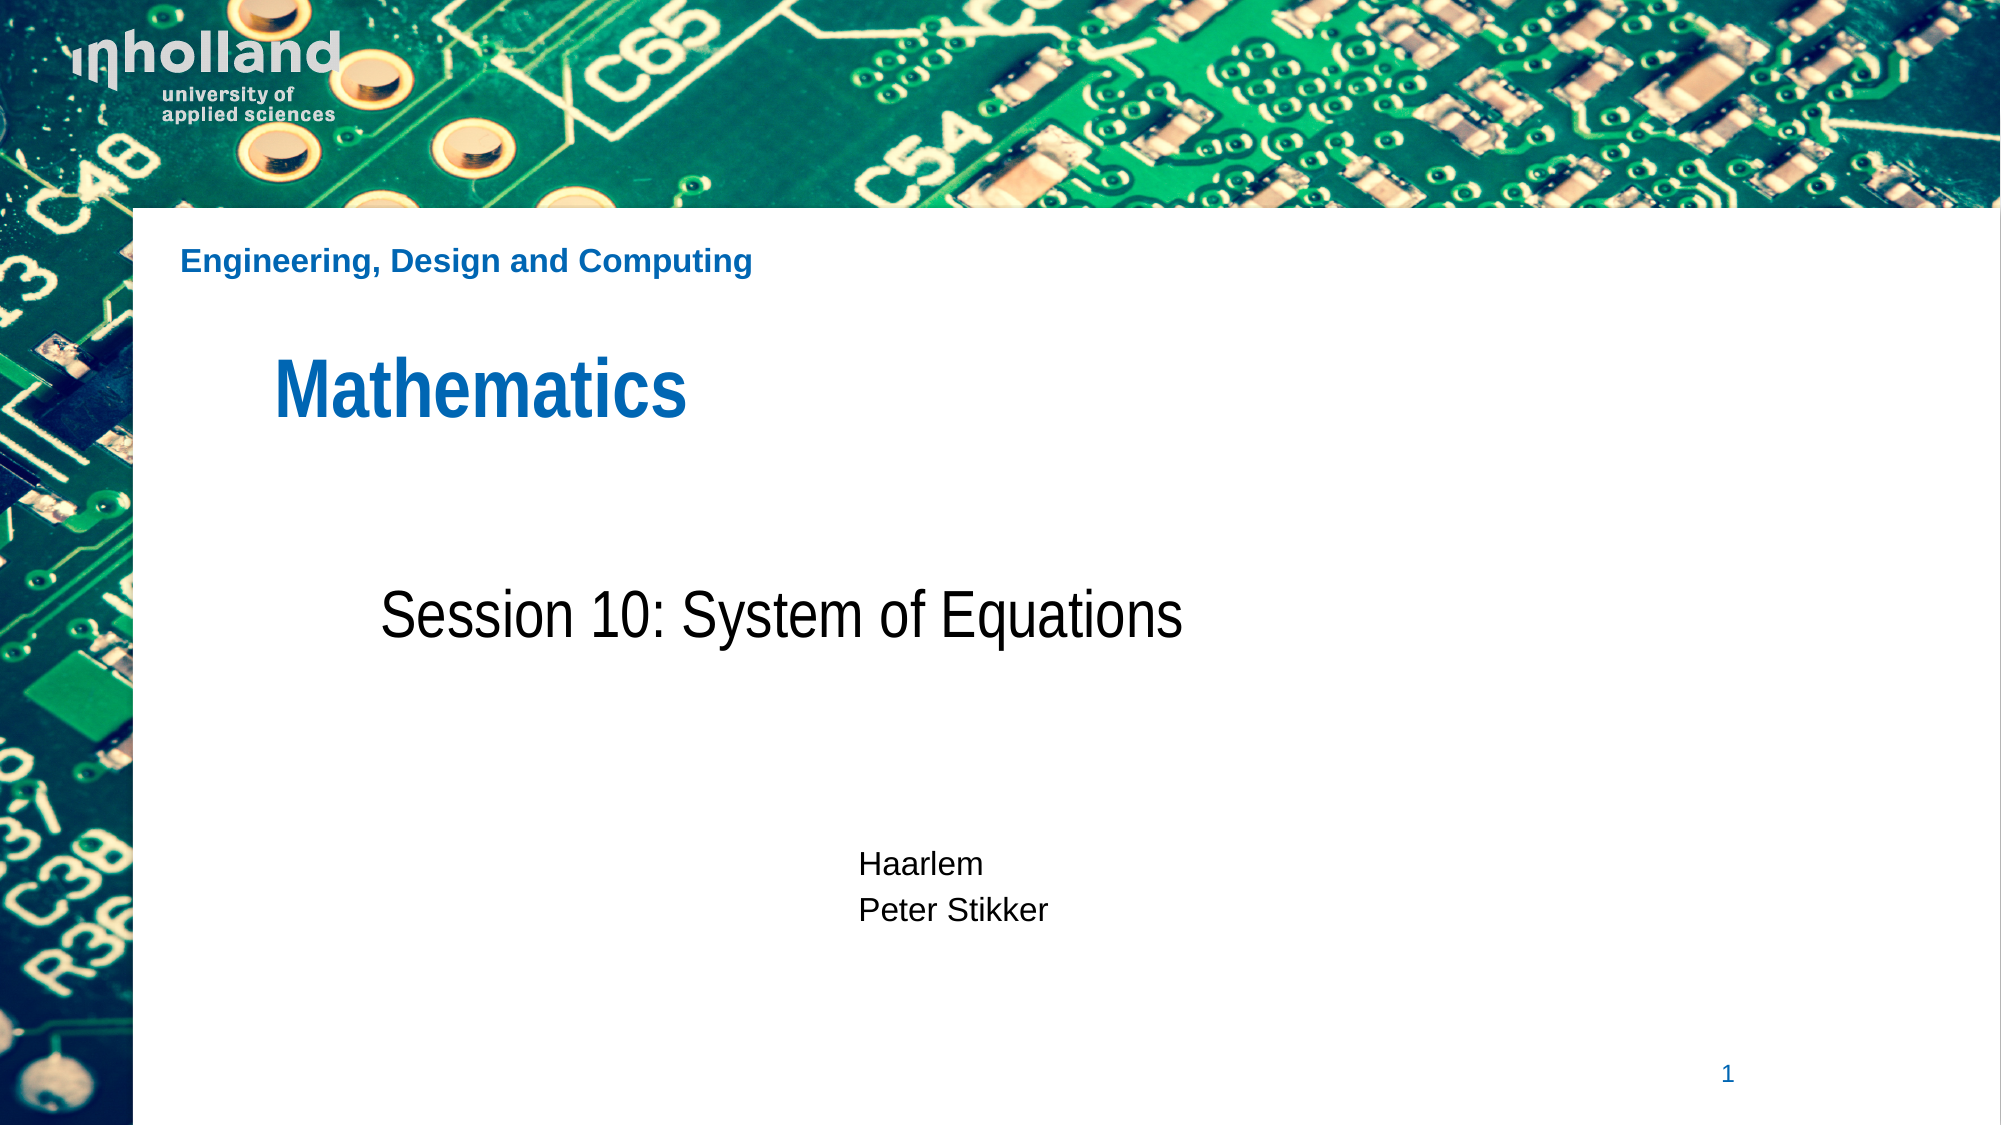

# Mathematics
Session 10: System of Equations
Haarlem
Peter Stikker
1